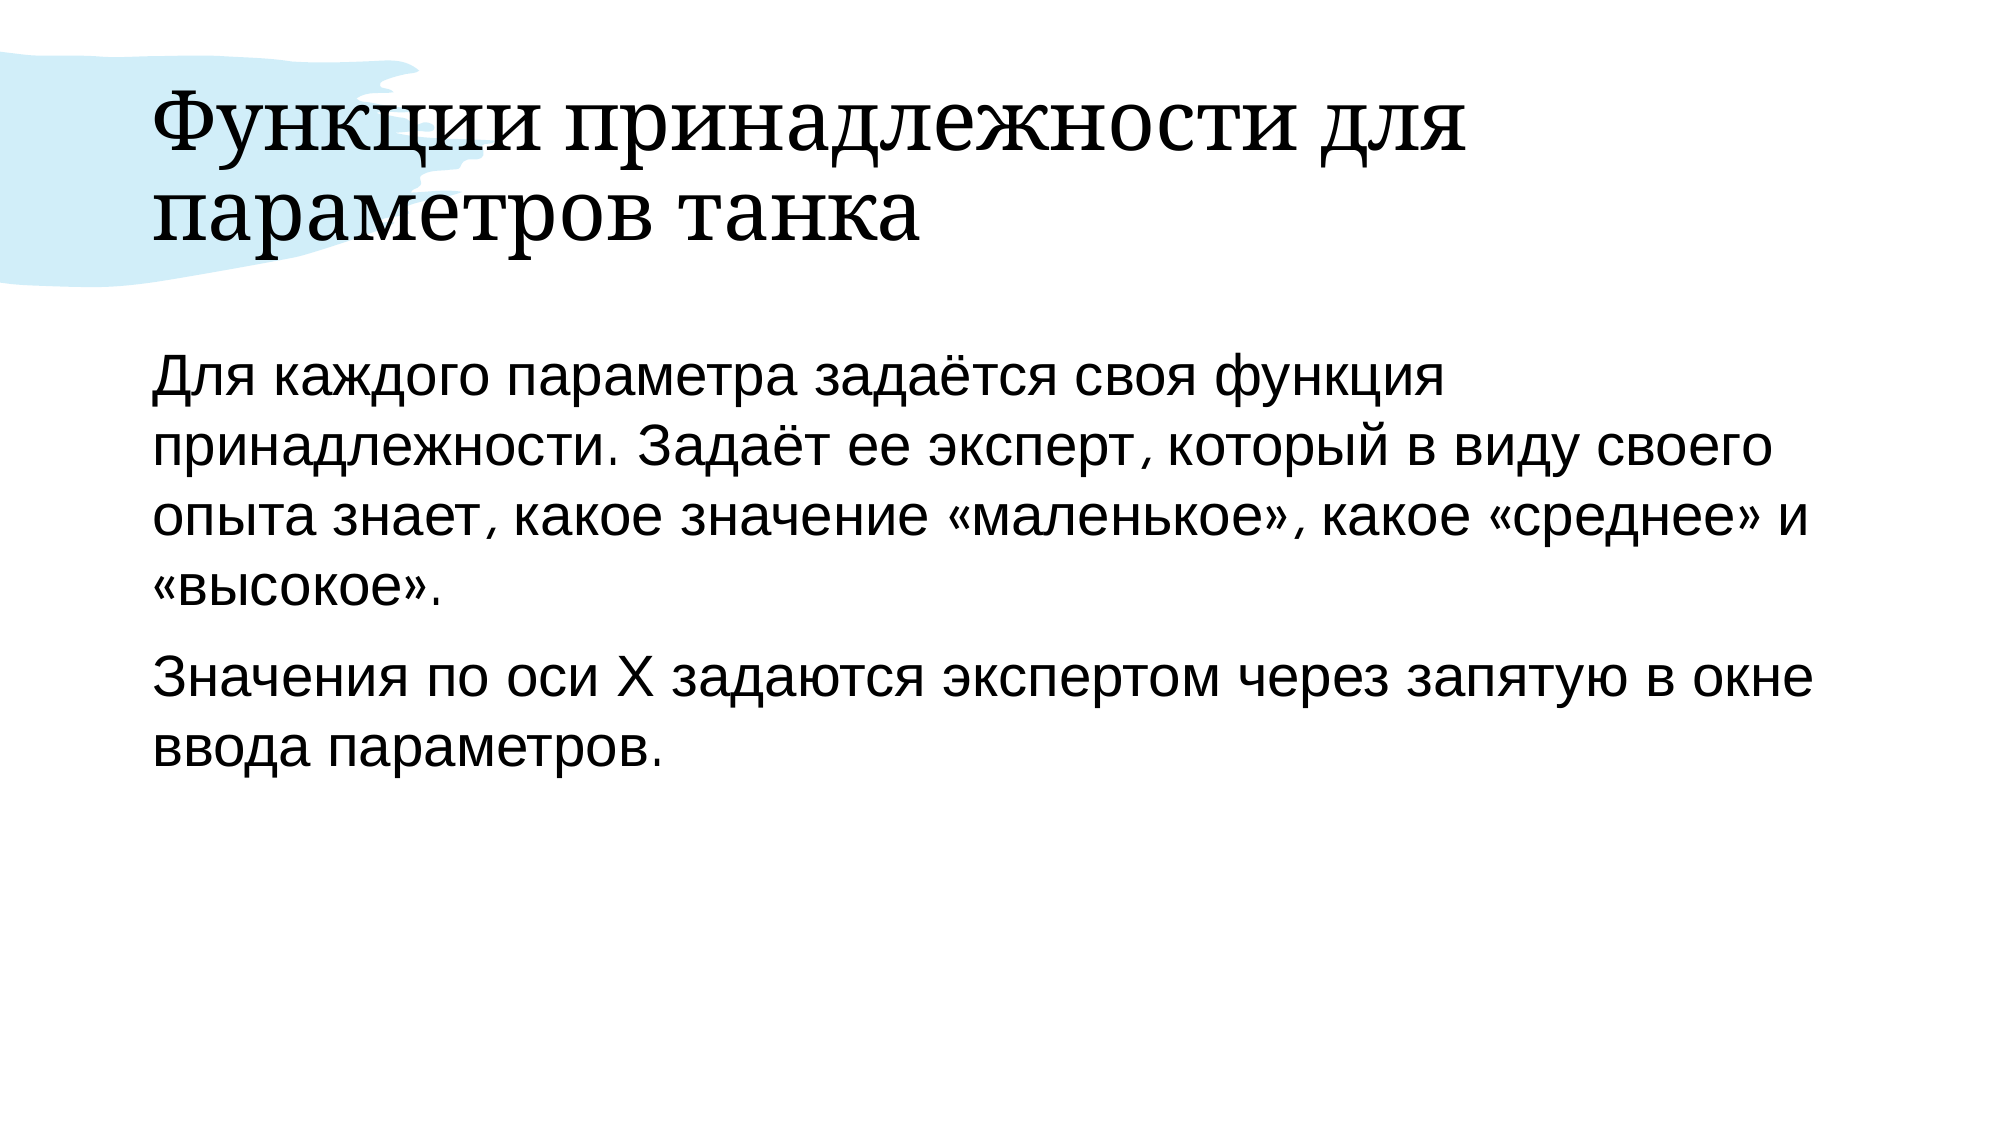

# Функции принадлежности для параметров танка
Для каждого параметра задаётся своя функция принадлежности. Задаёт ее эксперт, который в виду своего опыта знает, какое значение «маленькое», какое «среднее» и «высокое».
Значения по оси Х задаются экспертом через запятую в окне ввода параметров.